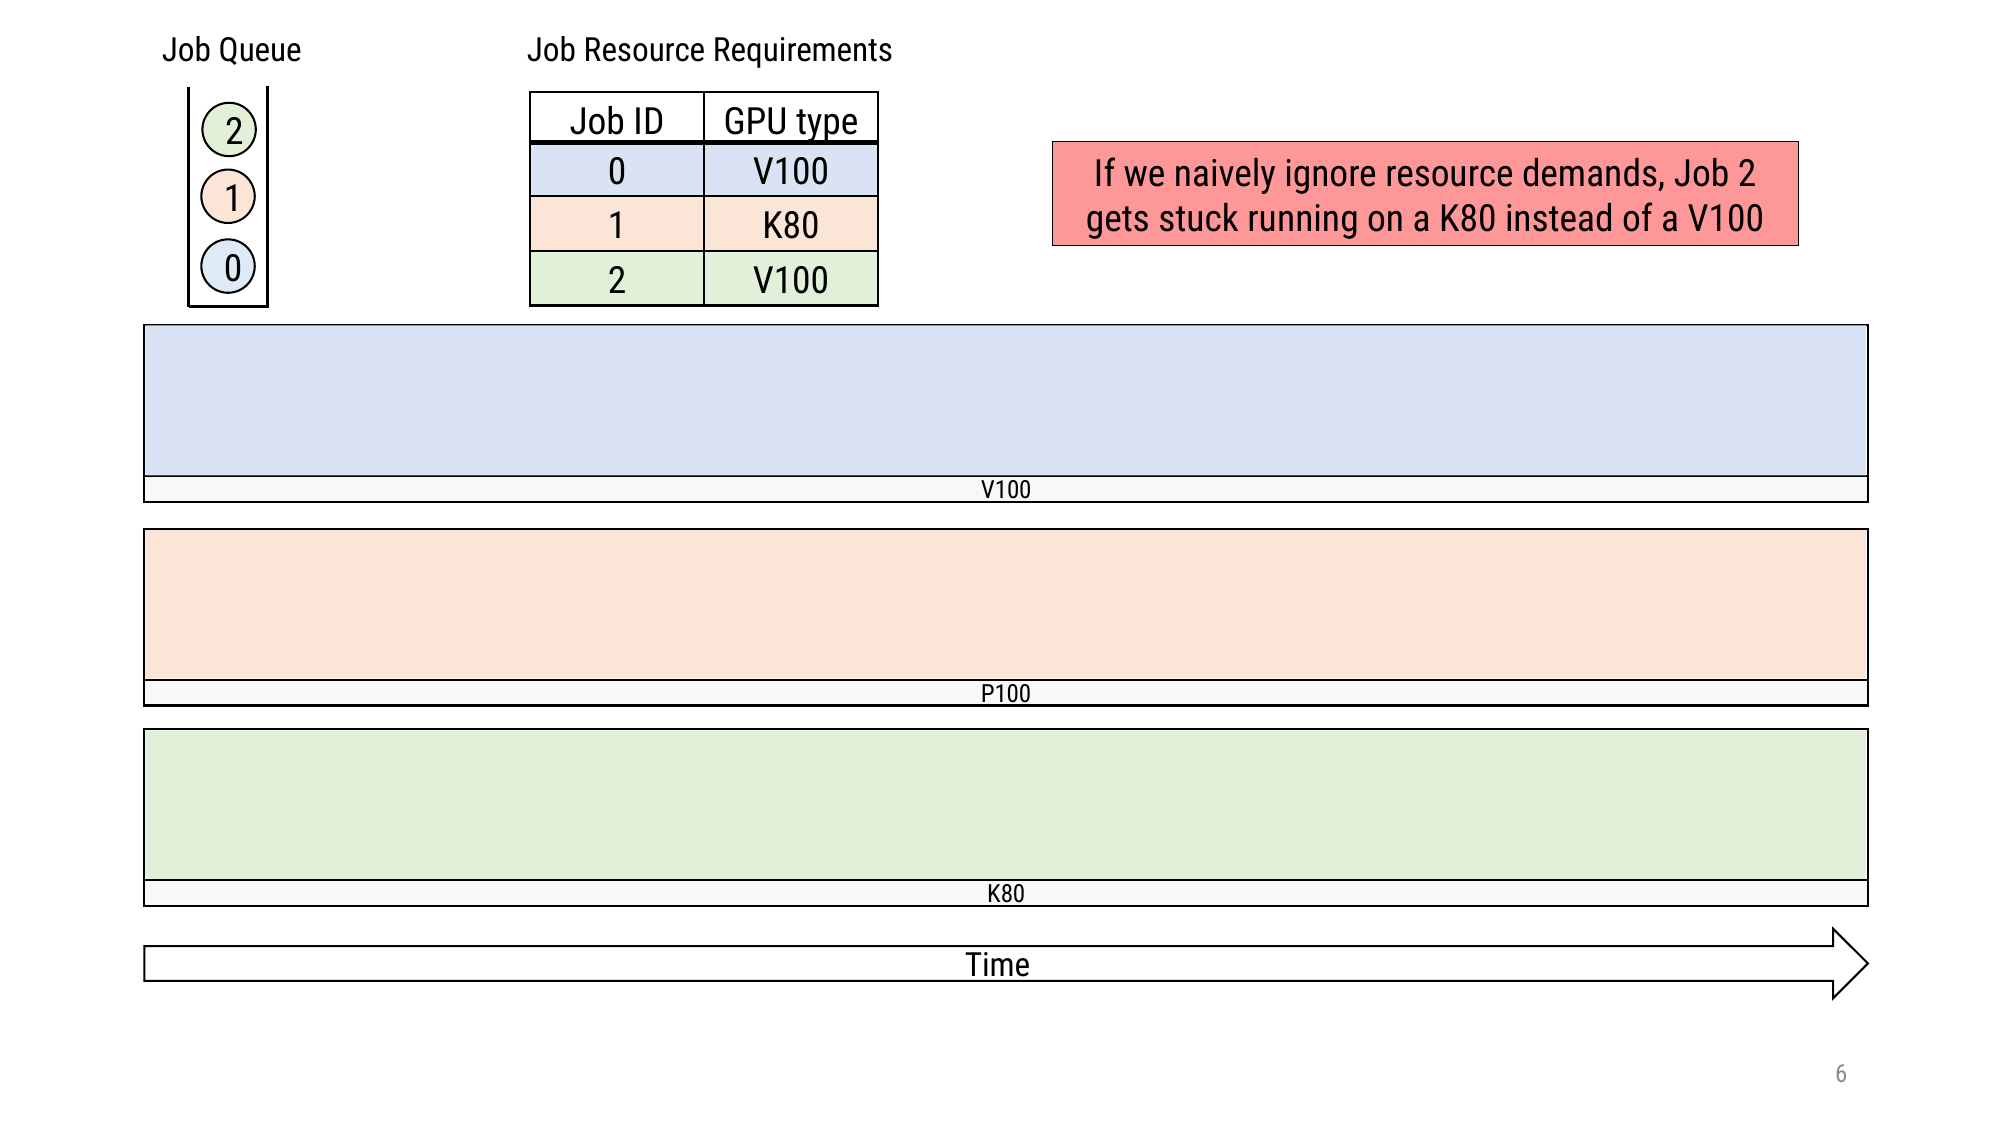

Job Queue
Job Resource Requirements
Job ID
GPU type
0
V100
1
K80
2
V100
2
If we naively ignore resource demands, Job 2 gets stuck running on a K80 instead of a V100
1
0

V100

P100

K80

Time
6